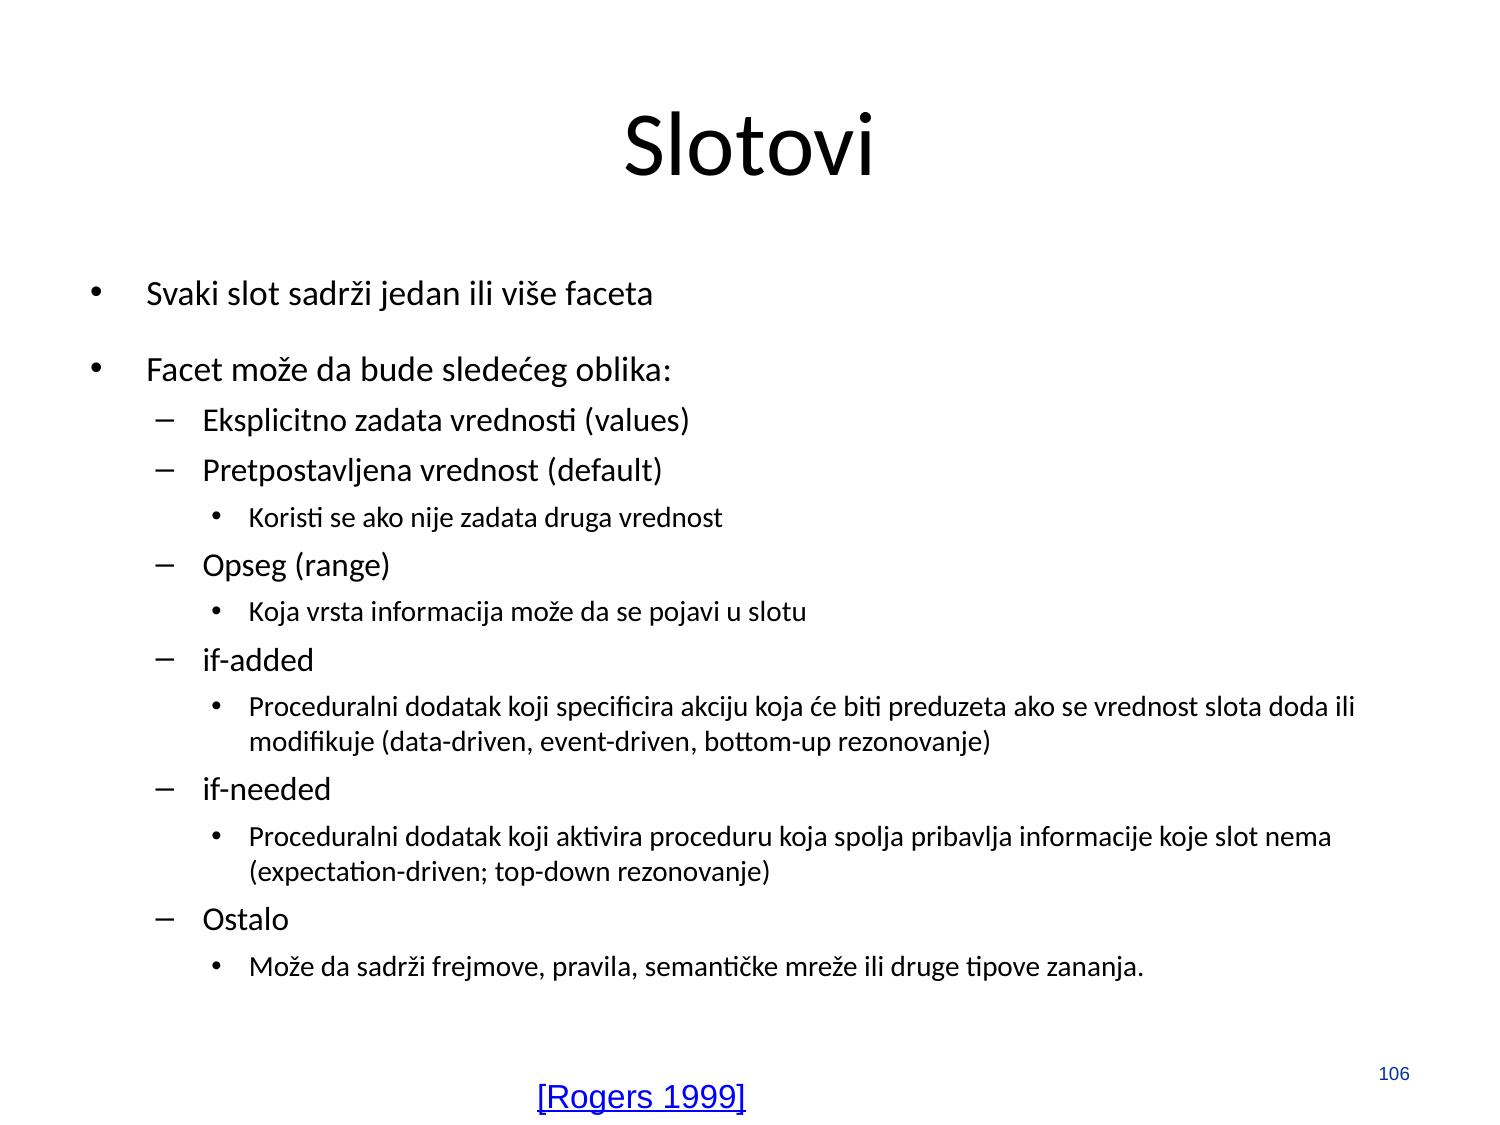

# Slotovi
Svaki slot sadrži jedan ili više faceta
Facet može da bude sledećeg oblika:
Eksplicitno zadata vrednosti (values)
Pretpostavljena vrednost (default)
Koristi se ako nije zadata druga vrednost
Opseg (range)
Koja vrsta informacija može da se pojavi u slotu
if-added
Proceduralni dodatak koji specificira akciju koja će biti preduzeta ako se vrednost slota doda ili modifikuje (data-driven, event-driven, bottom-up rezonovanje)
if-needed
Proceduralni dodatak koji aktivira proceduru koja spolja pribavlja informacije koje slot nema (expectation-driven; top-down rezonovanje)
Ostalo
Može da sadrži frejmove, pravila, semantičke mreže ili druge tipove zananja.
106
[Rogers 1999]